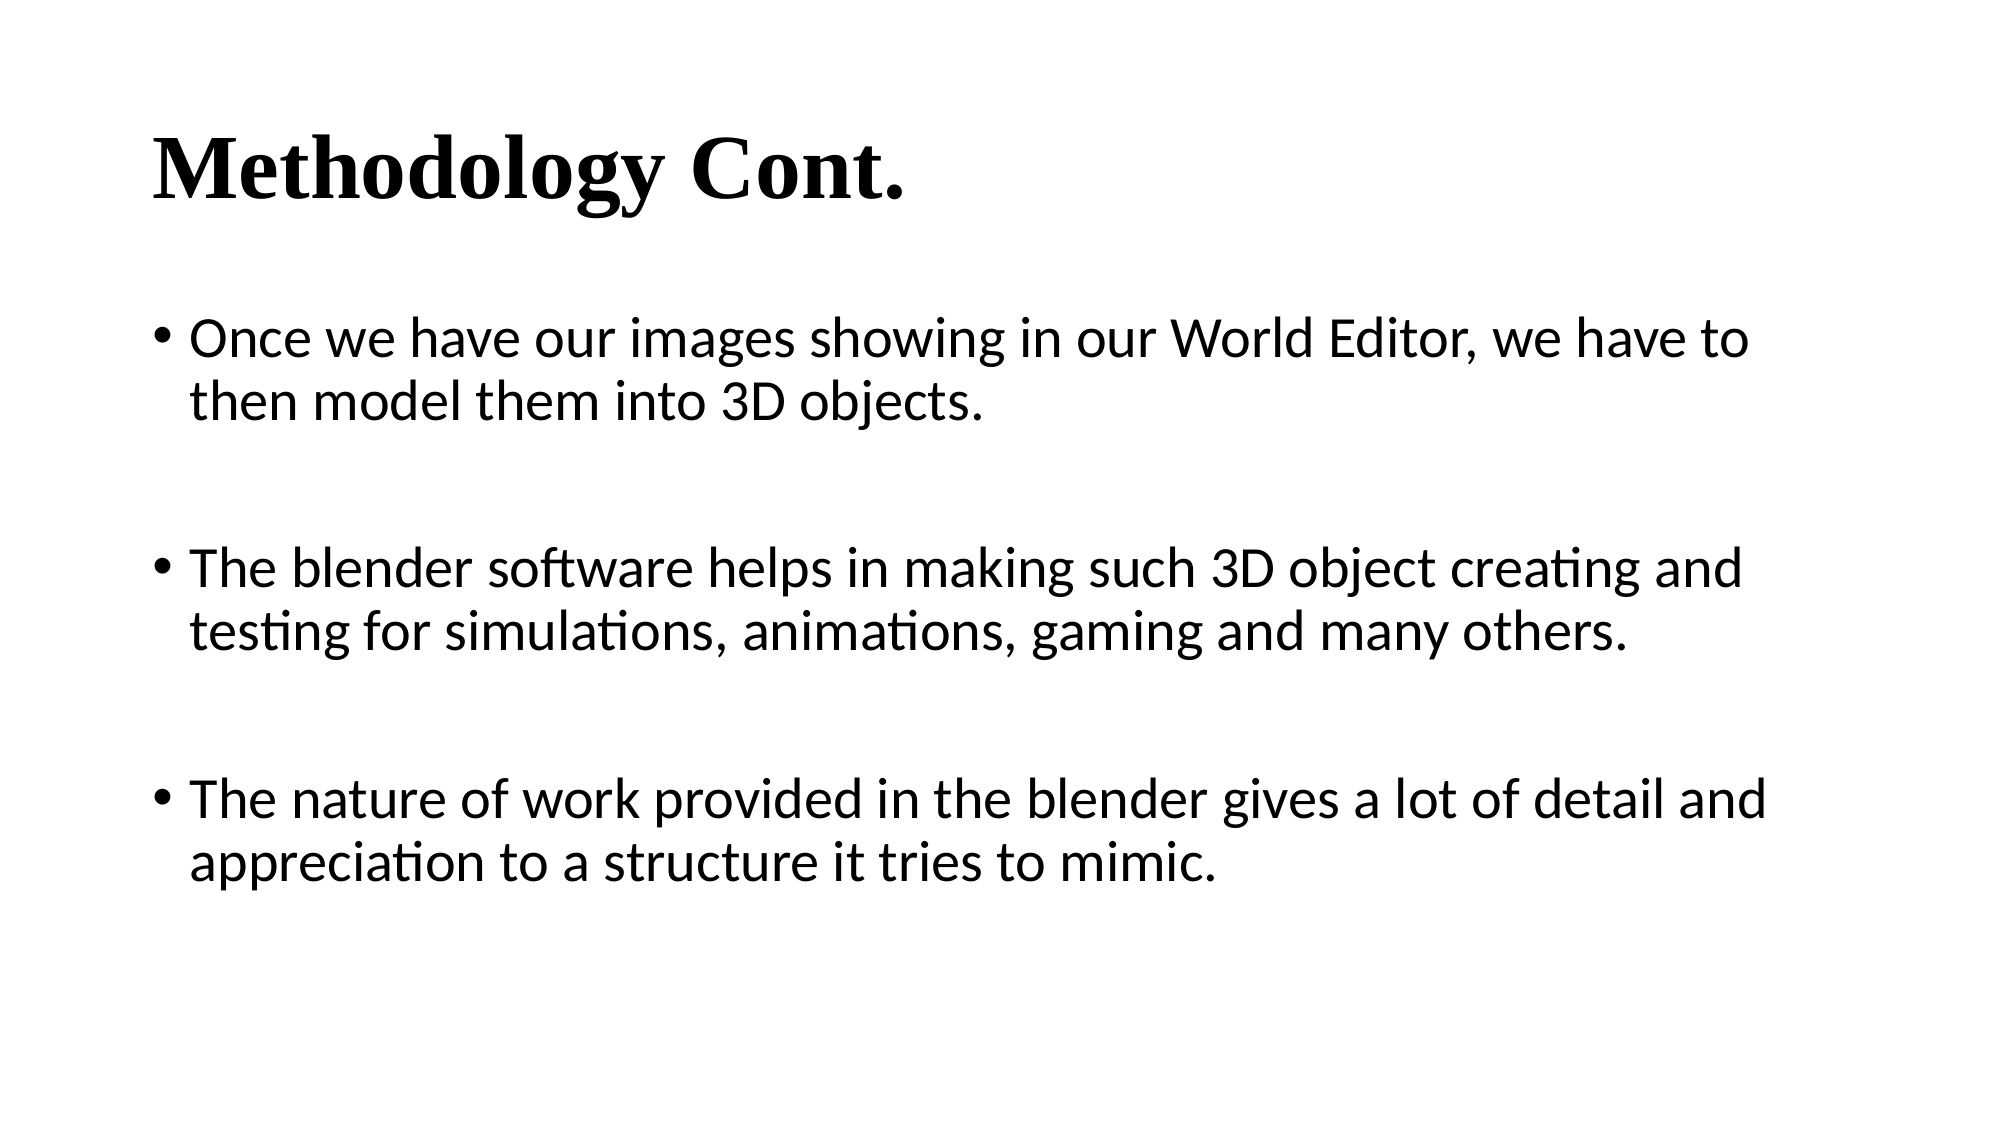

# Methodology Cont.
Once we have our images showing in our World Editor, we have to then model them into 3D objects.

The blender software helps in making such 3D object creating and testing for simulations, animations, gaming and many others.

The nature of work provided in the blender gives a lot of detail and appreciation to a structure it tries to mimic.